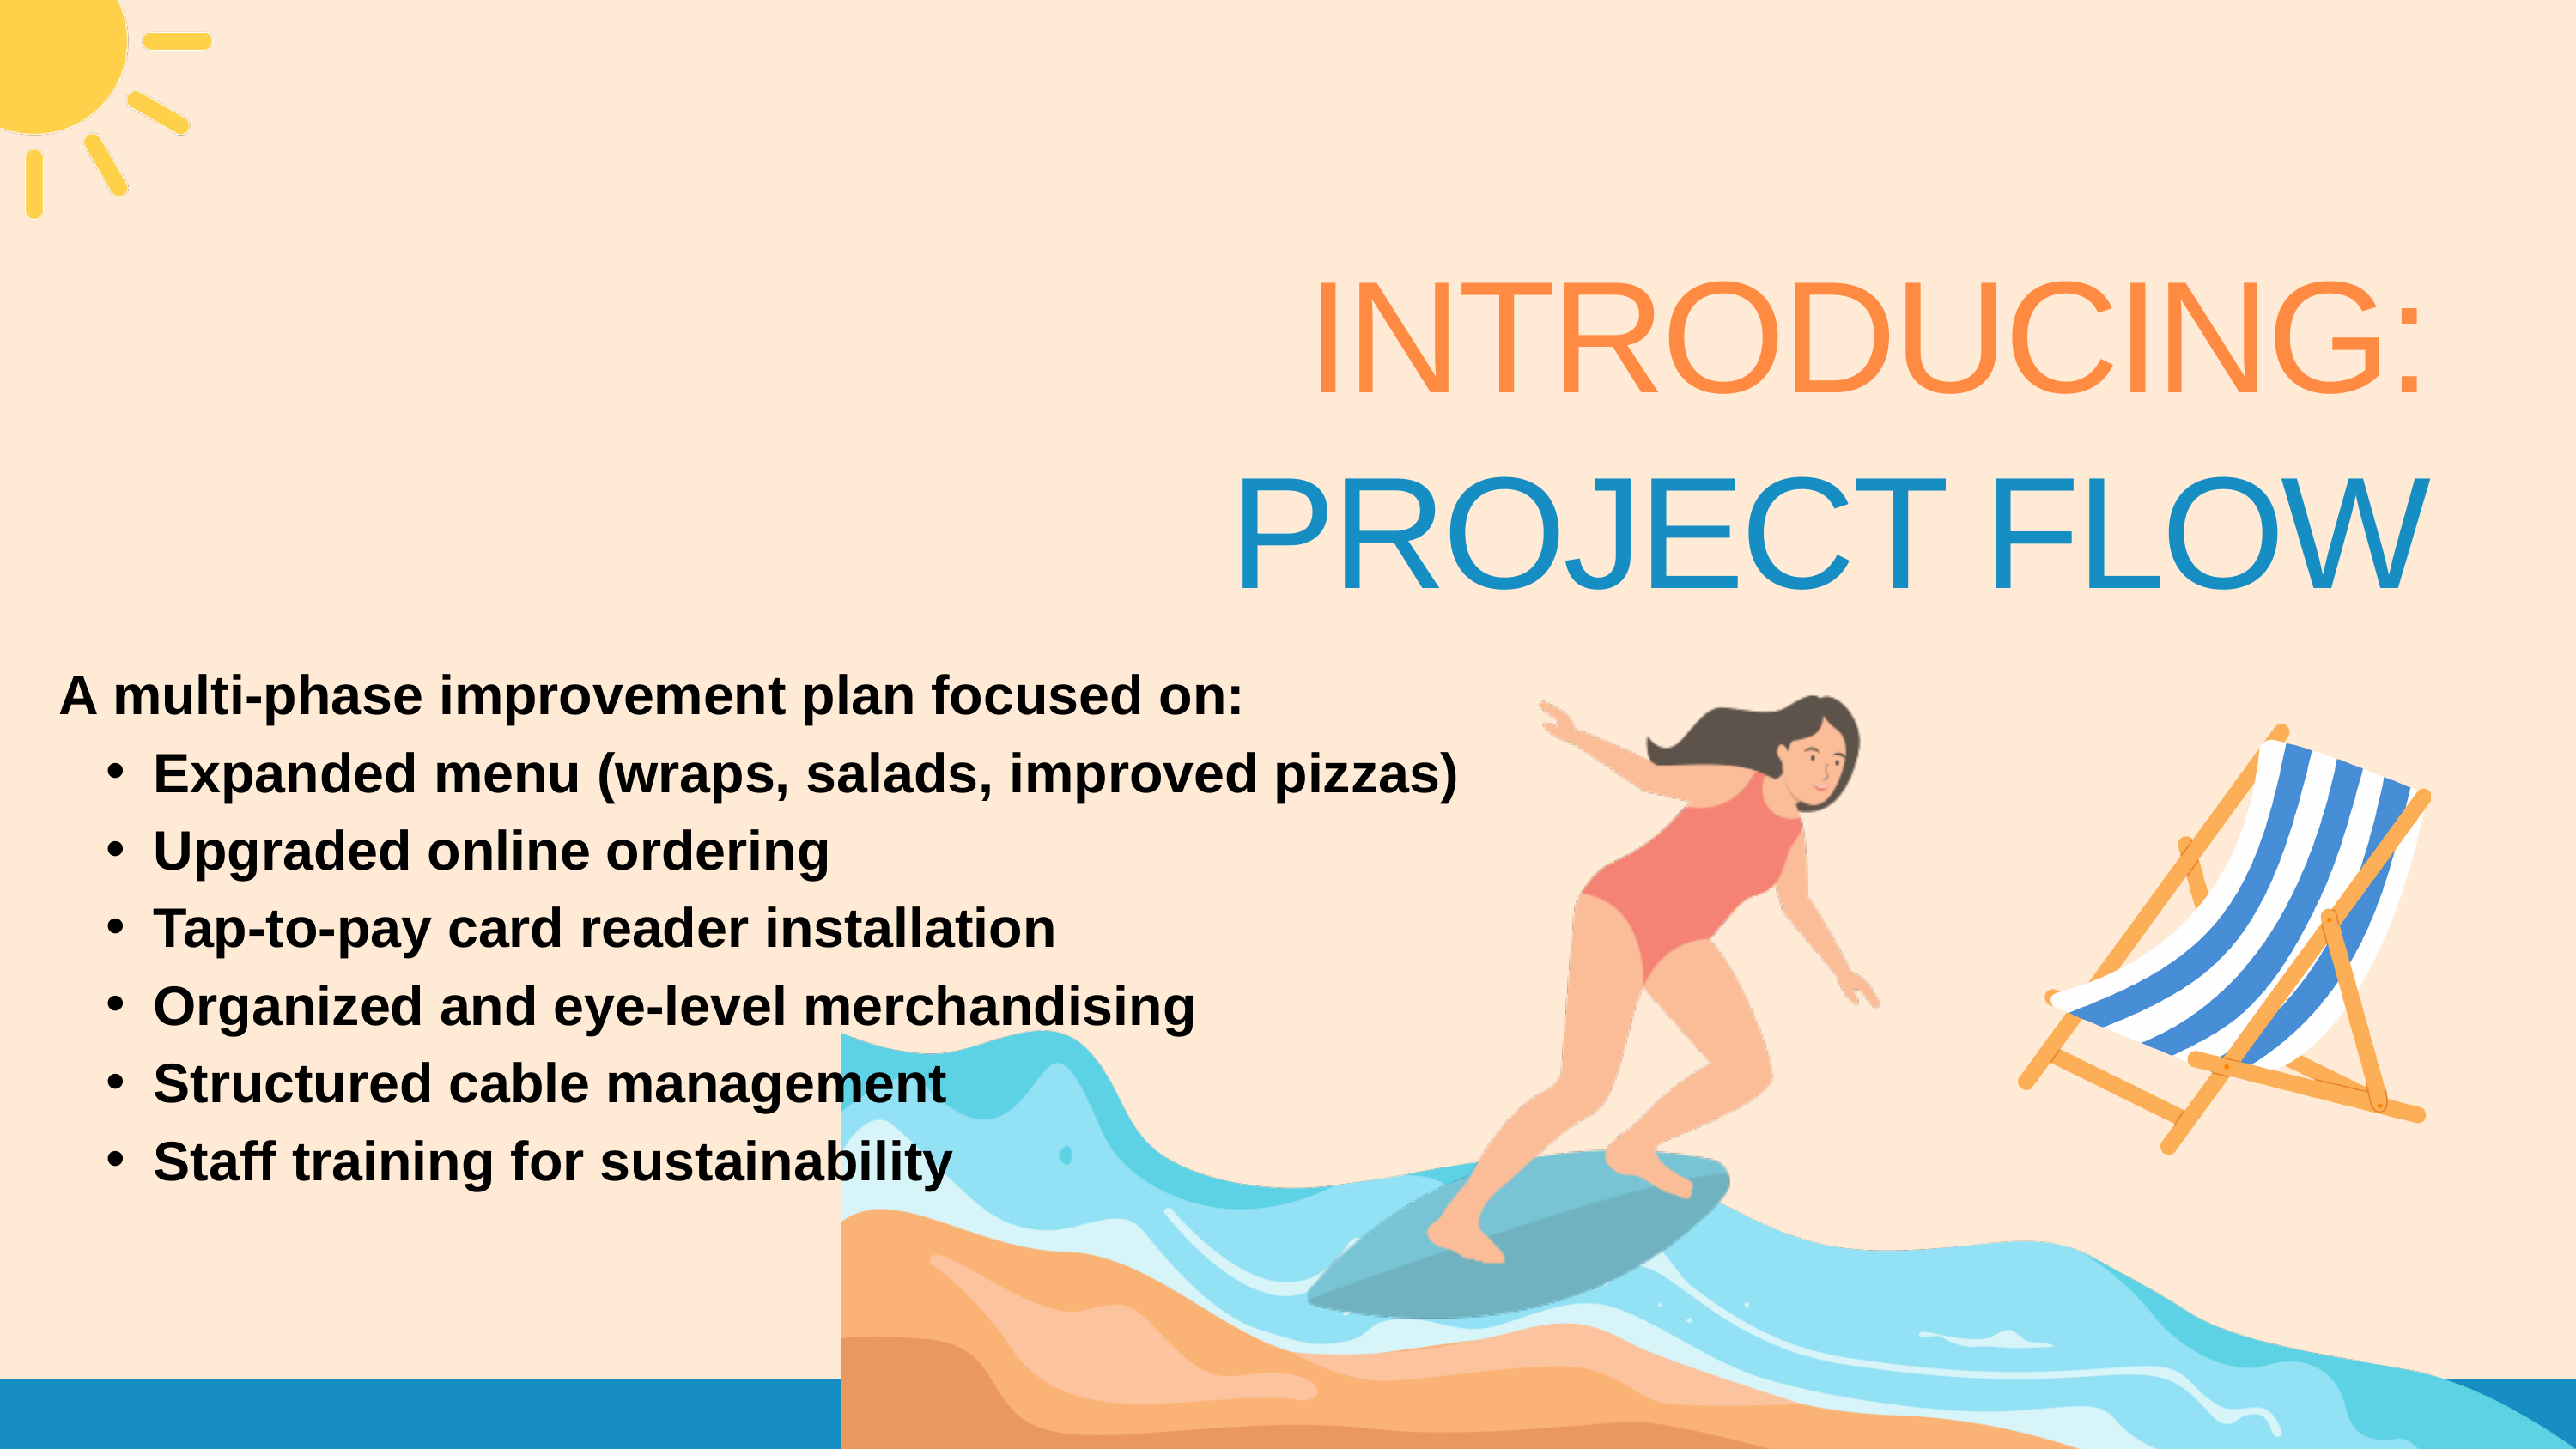

INTRODUCING:
PROJECT FLOW
A multi-phase improvement plan focused on:
Expanded menu (wraps, salads, improved pizzas)
Upgraded online ordering
Tap-to-pay card reader installation
Organized and eye-level merchandising
Structured cable management
Staff training for sustainability